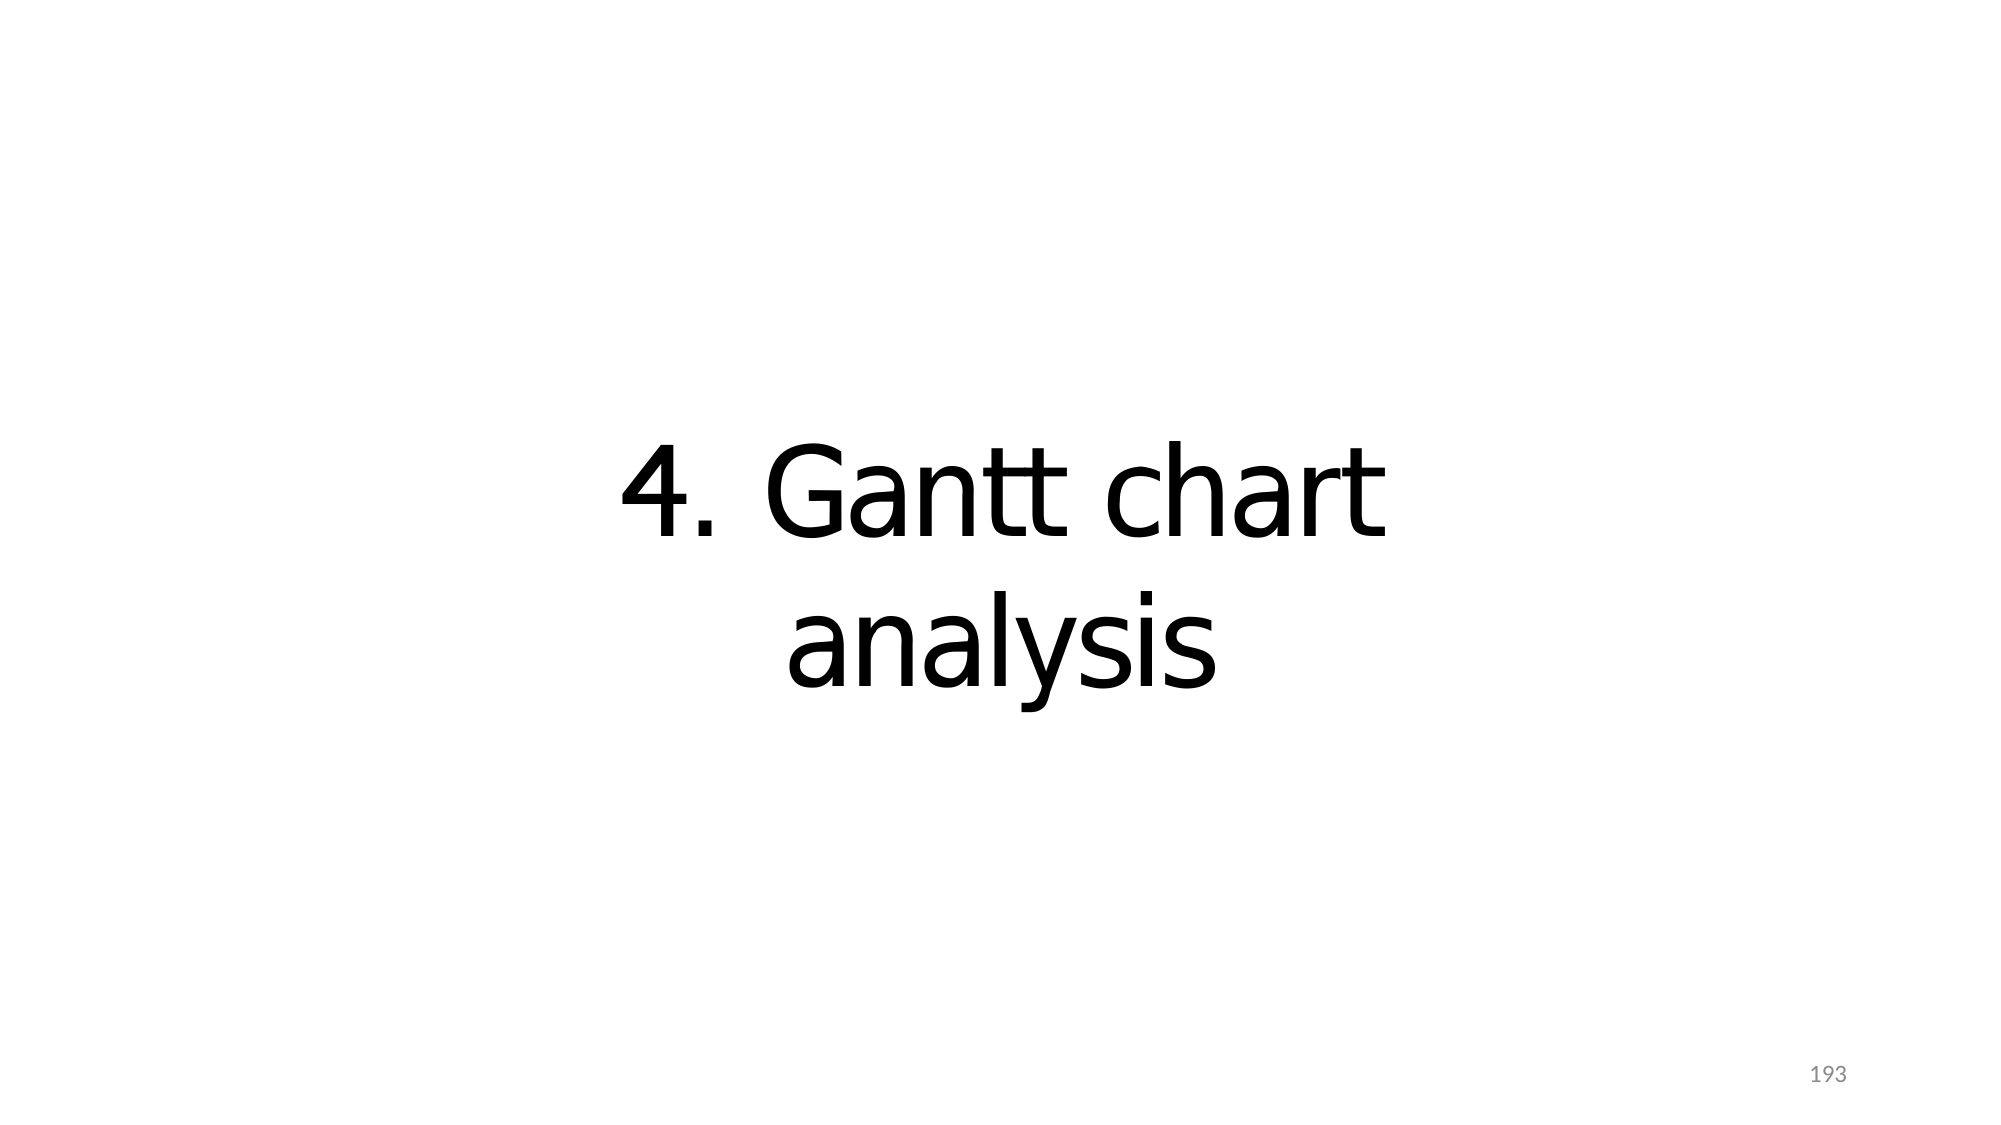

Gantt chart analysis (1/20)
4. Gantt chart analysis
193